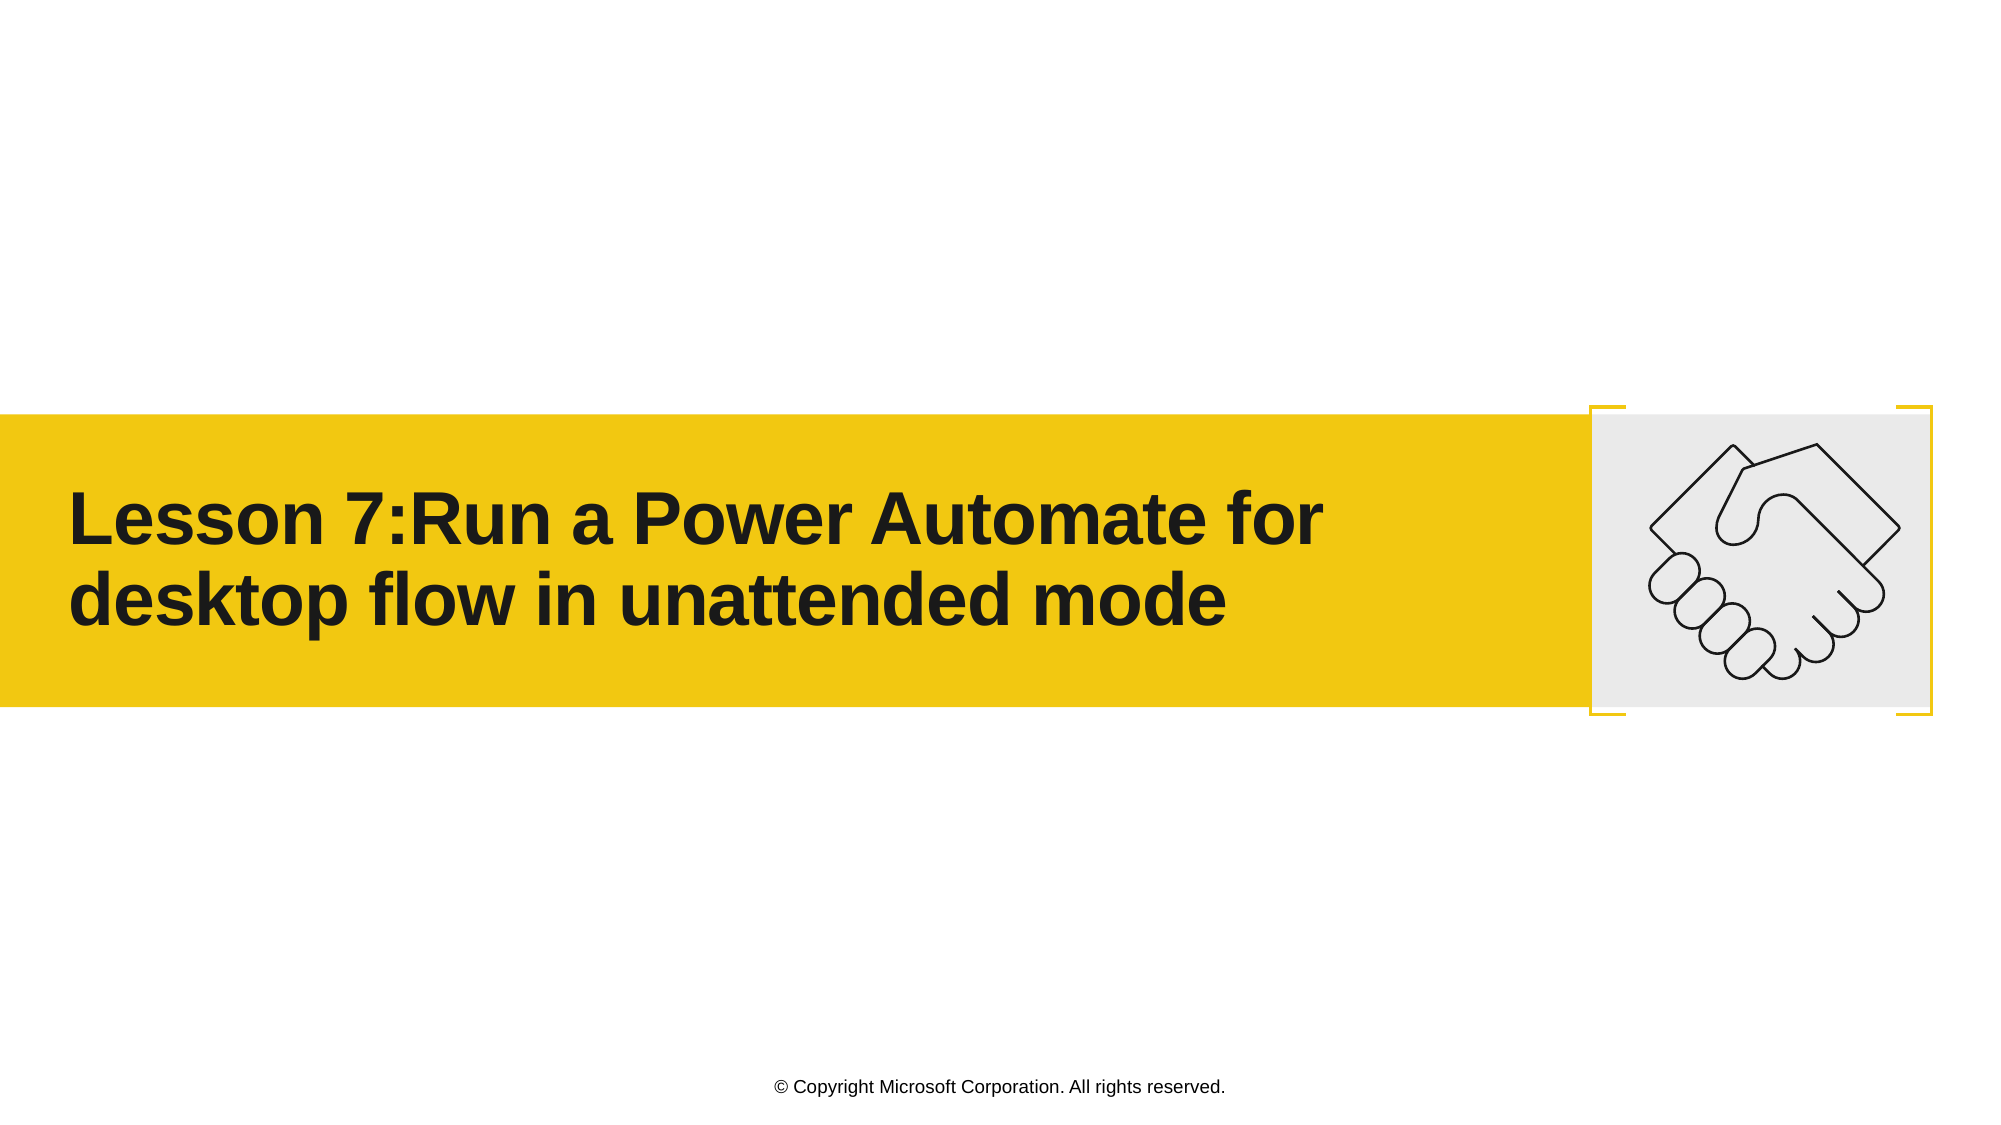

# Lesson 7:Run a Power Automate for desktop flow in unattended mode